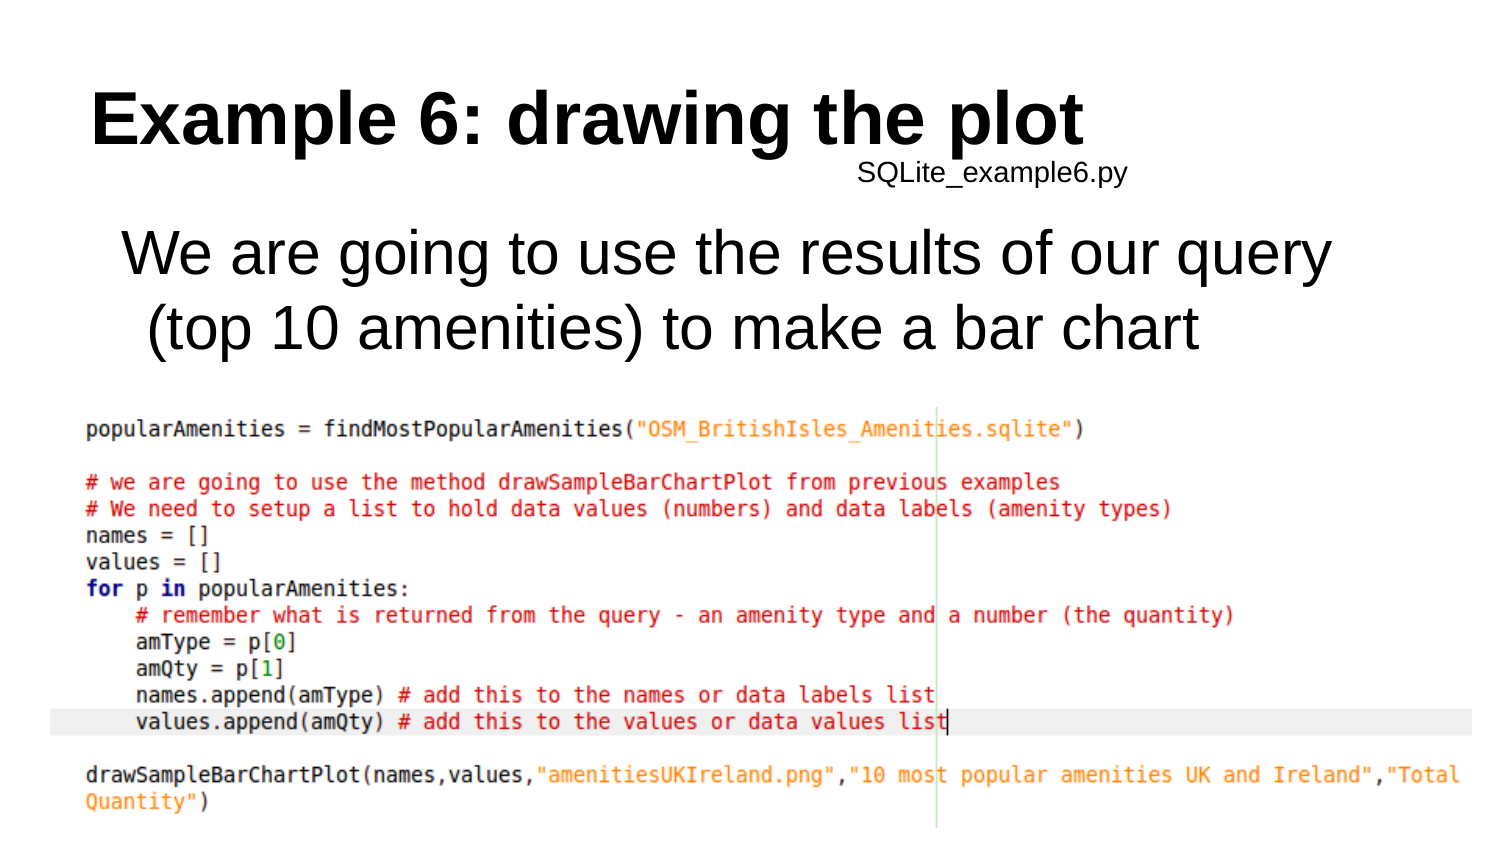

# Example 6: drawing the plot
SQLite_example6.py
We are going to use the results of our query (top 10 amenities) to make a bar chart